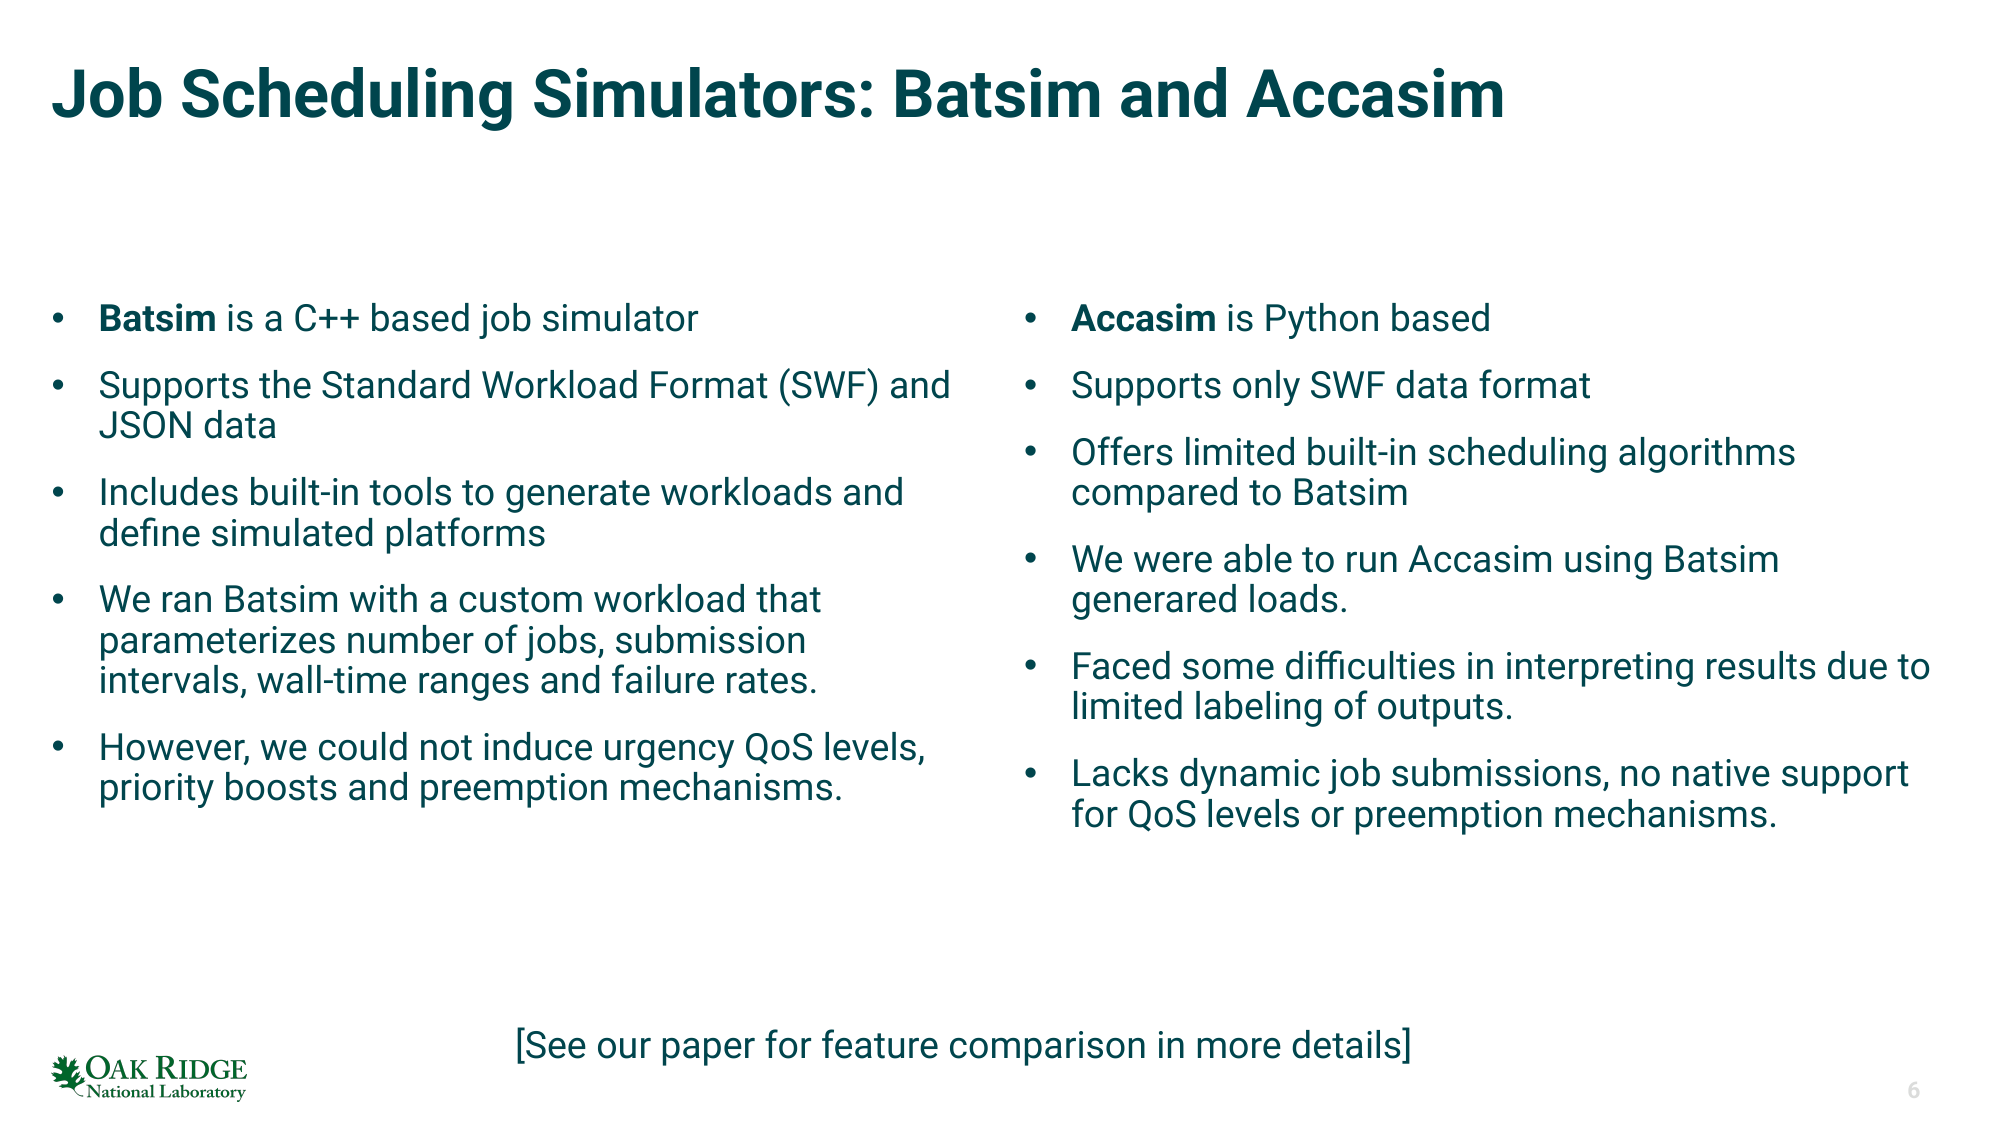

# Job Scheduling Simulators: Batsim and Accasim
Batsim is a C++ based job simulator
Supports the Standard Workload Format (SWF) and JSON data
Includes built-in tools to generate workloads and define simulated platforms
We ran Batsim with a custom workload that parameterizes number of jobs, submission intervals, wall-time ranges and failure rates.
However, we could not induce urgency QoS levels, priority boosts and preemption mechanisms.

Accasim is Python based
Supports only SWF data format
Offers limited built-in scheduling algorithms compared to Batsim
We were able to run Accasim using Batsim generared loads.
Faced some difficulties in interpreting results due to limited labeling of outputs.
Lacks dynamic job submissions, no native support for QoS levels or preemption mechanisms.
[See our paper for feature comparison in more details]